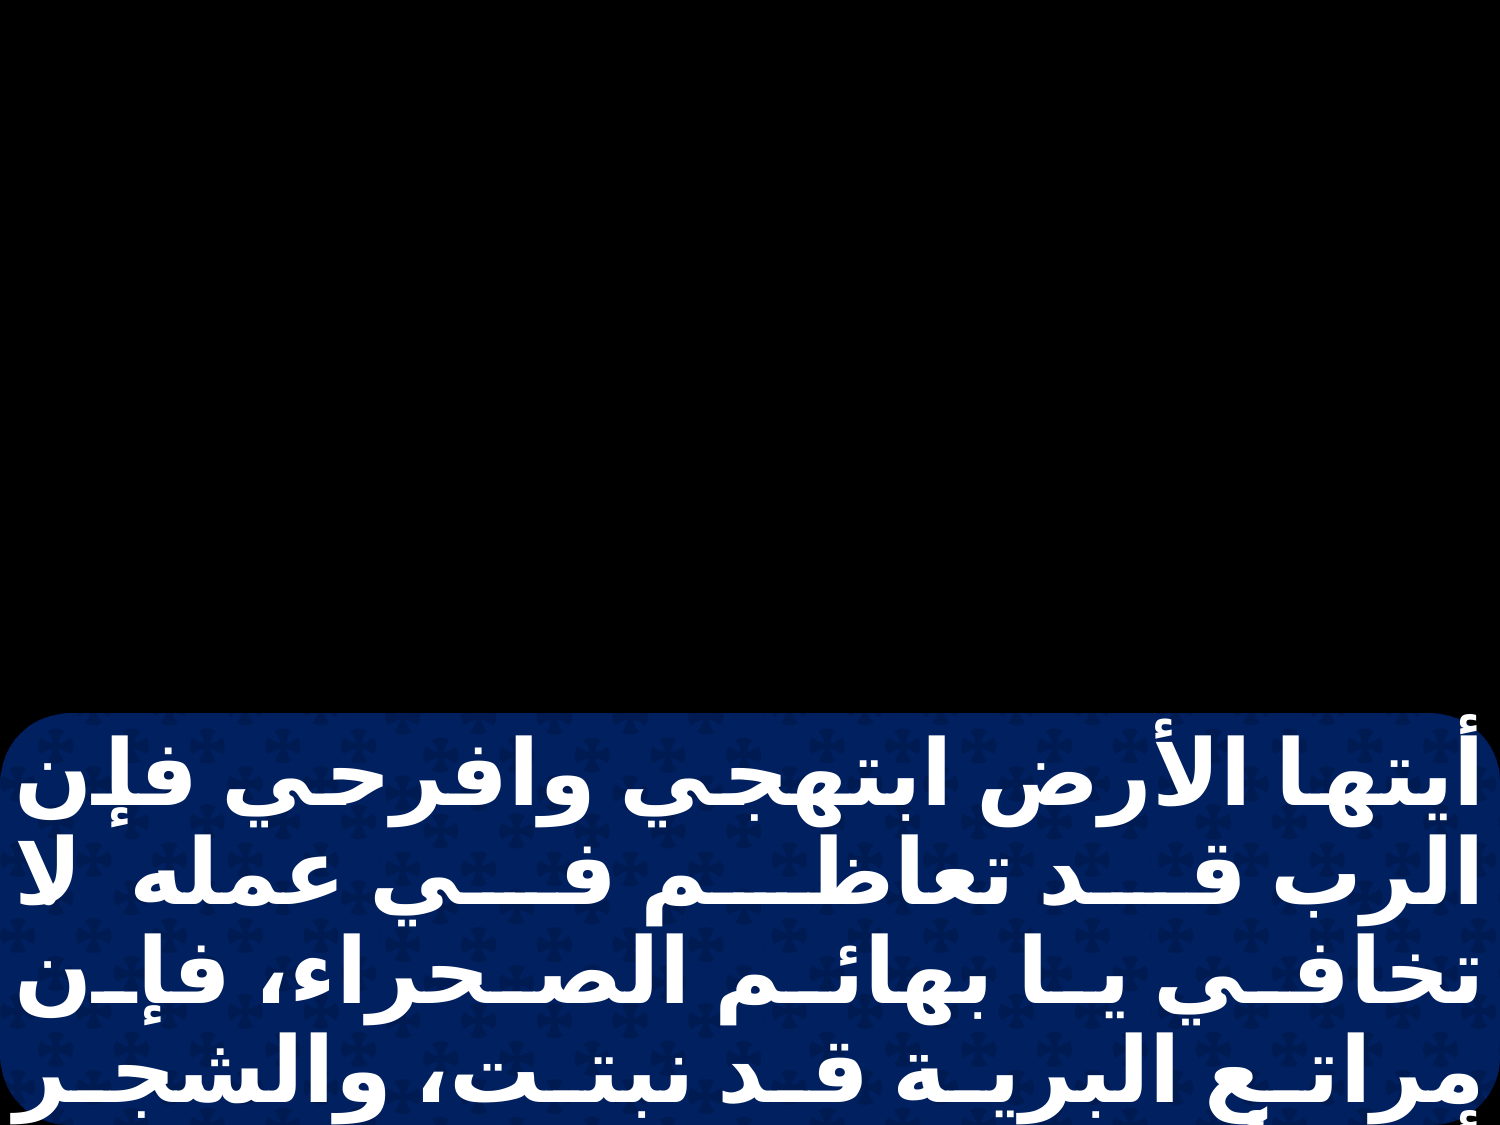

أيتها الأرض ابتهجي وافرحي فإن الرب قد تعاظم في عمله. لا تخافي يا بهائم الصحراء، فإن مراتع البرية قد نبتت، والشجر أنشأ ثمره، والتينة والكرمة بذلا قوتهما وأنتم يا بني صهيون،